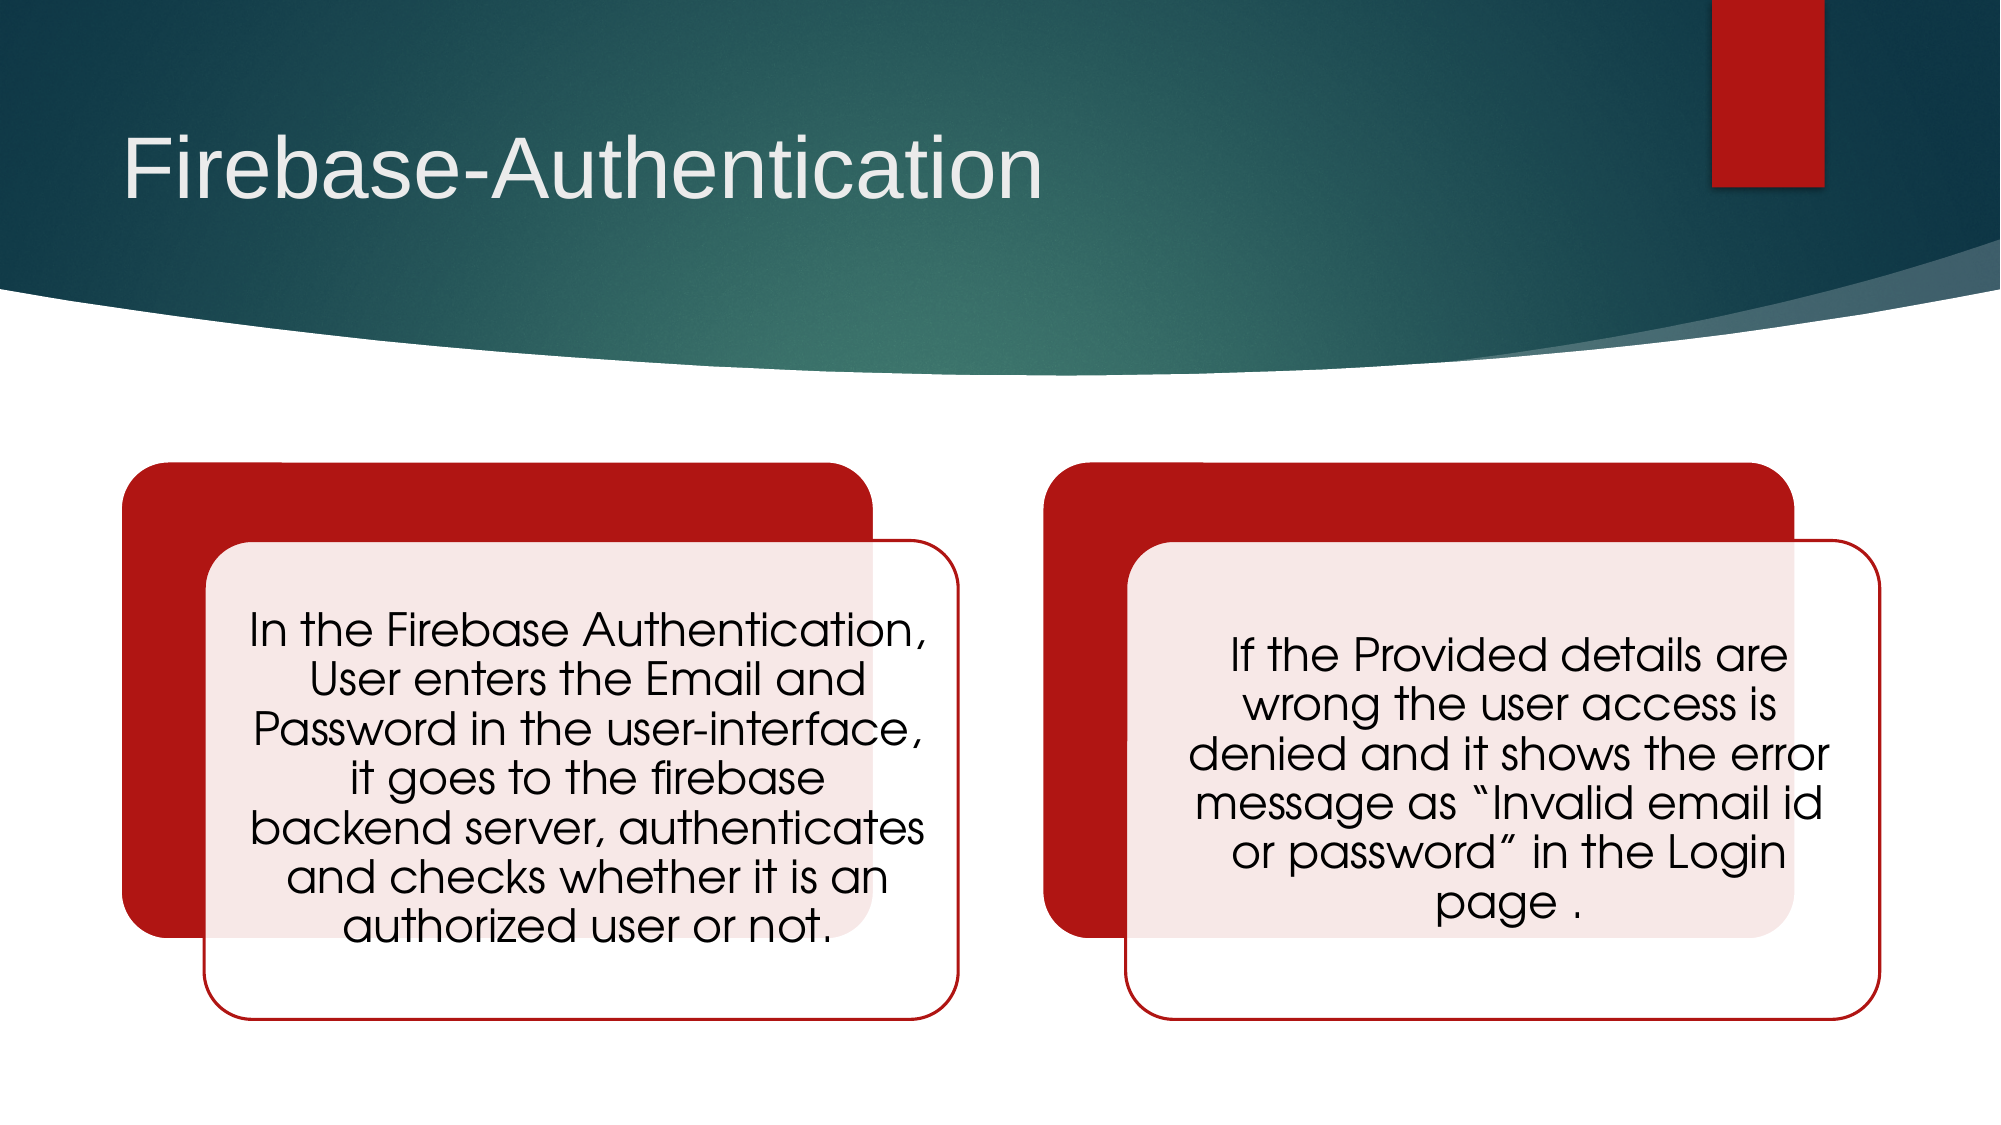

# Firebase-Authentication

In the Firebase Authentication, User enters the Email and Password in the user-interface, it goes to the firebase backend server, authenticates and checks whether it is an authorized user or not.
If the Provided details are wrong the user access is denied and it shows the error message as “Invalid email id or password” in the Login page .